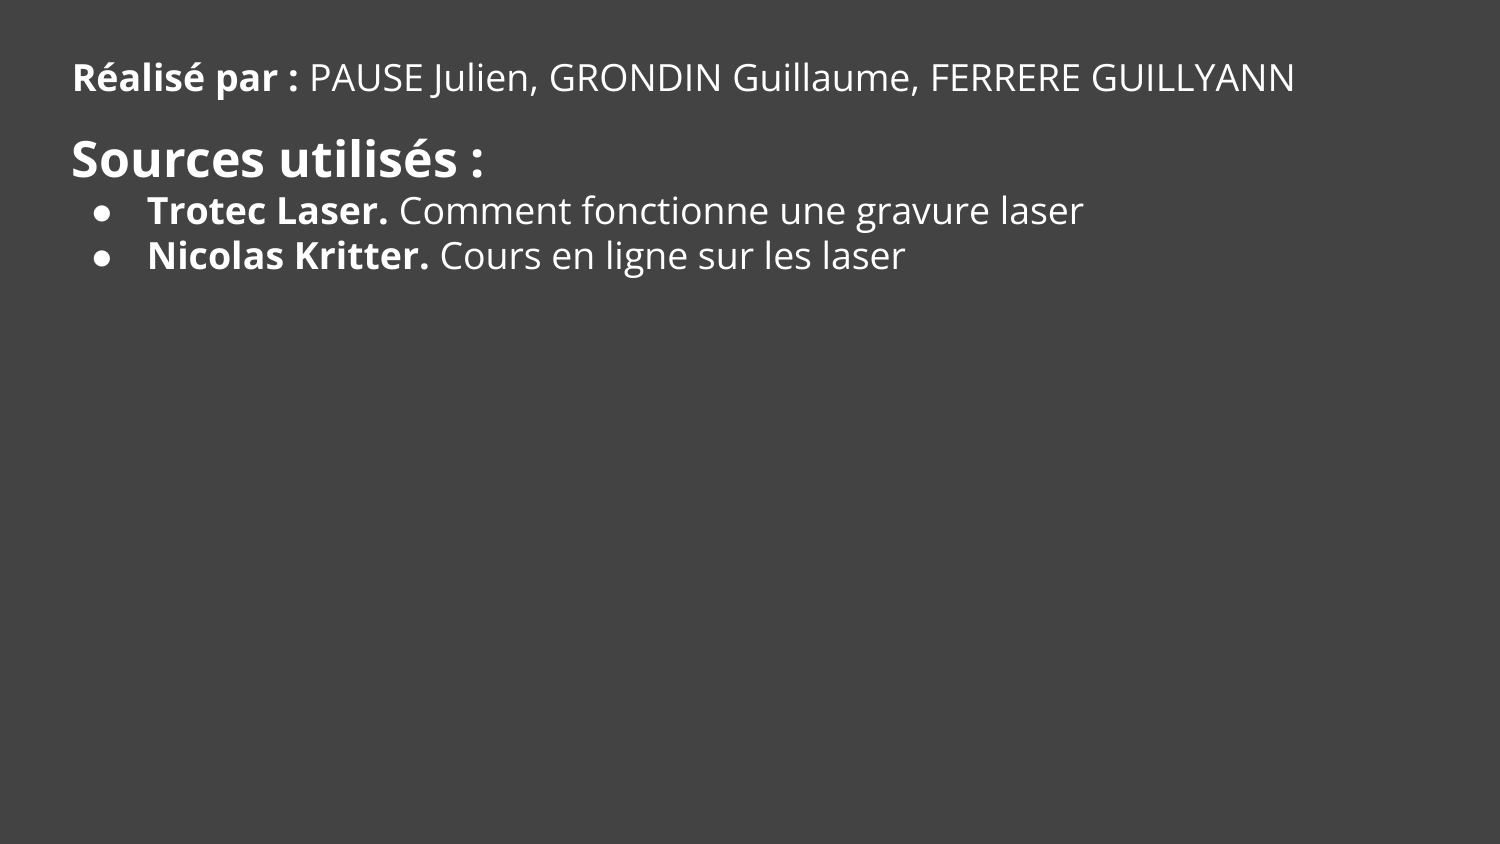

Réalisé par : PAUSE Julien, GRONDIN Guillaume, FERRERE GUILLYANN
Sources utilisés :
Trotec Laser. Comment fonctionne une gravure laser
Nicolas Kritter. Cours en ligne sur les laser